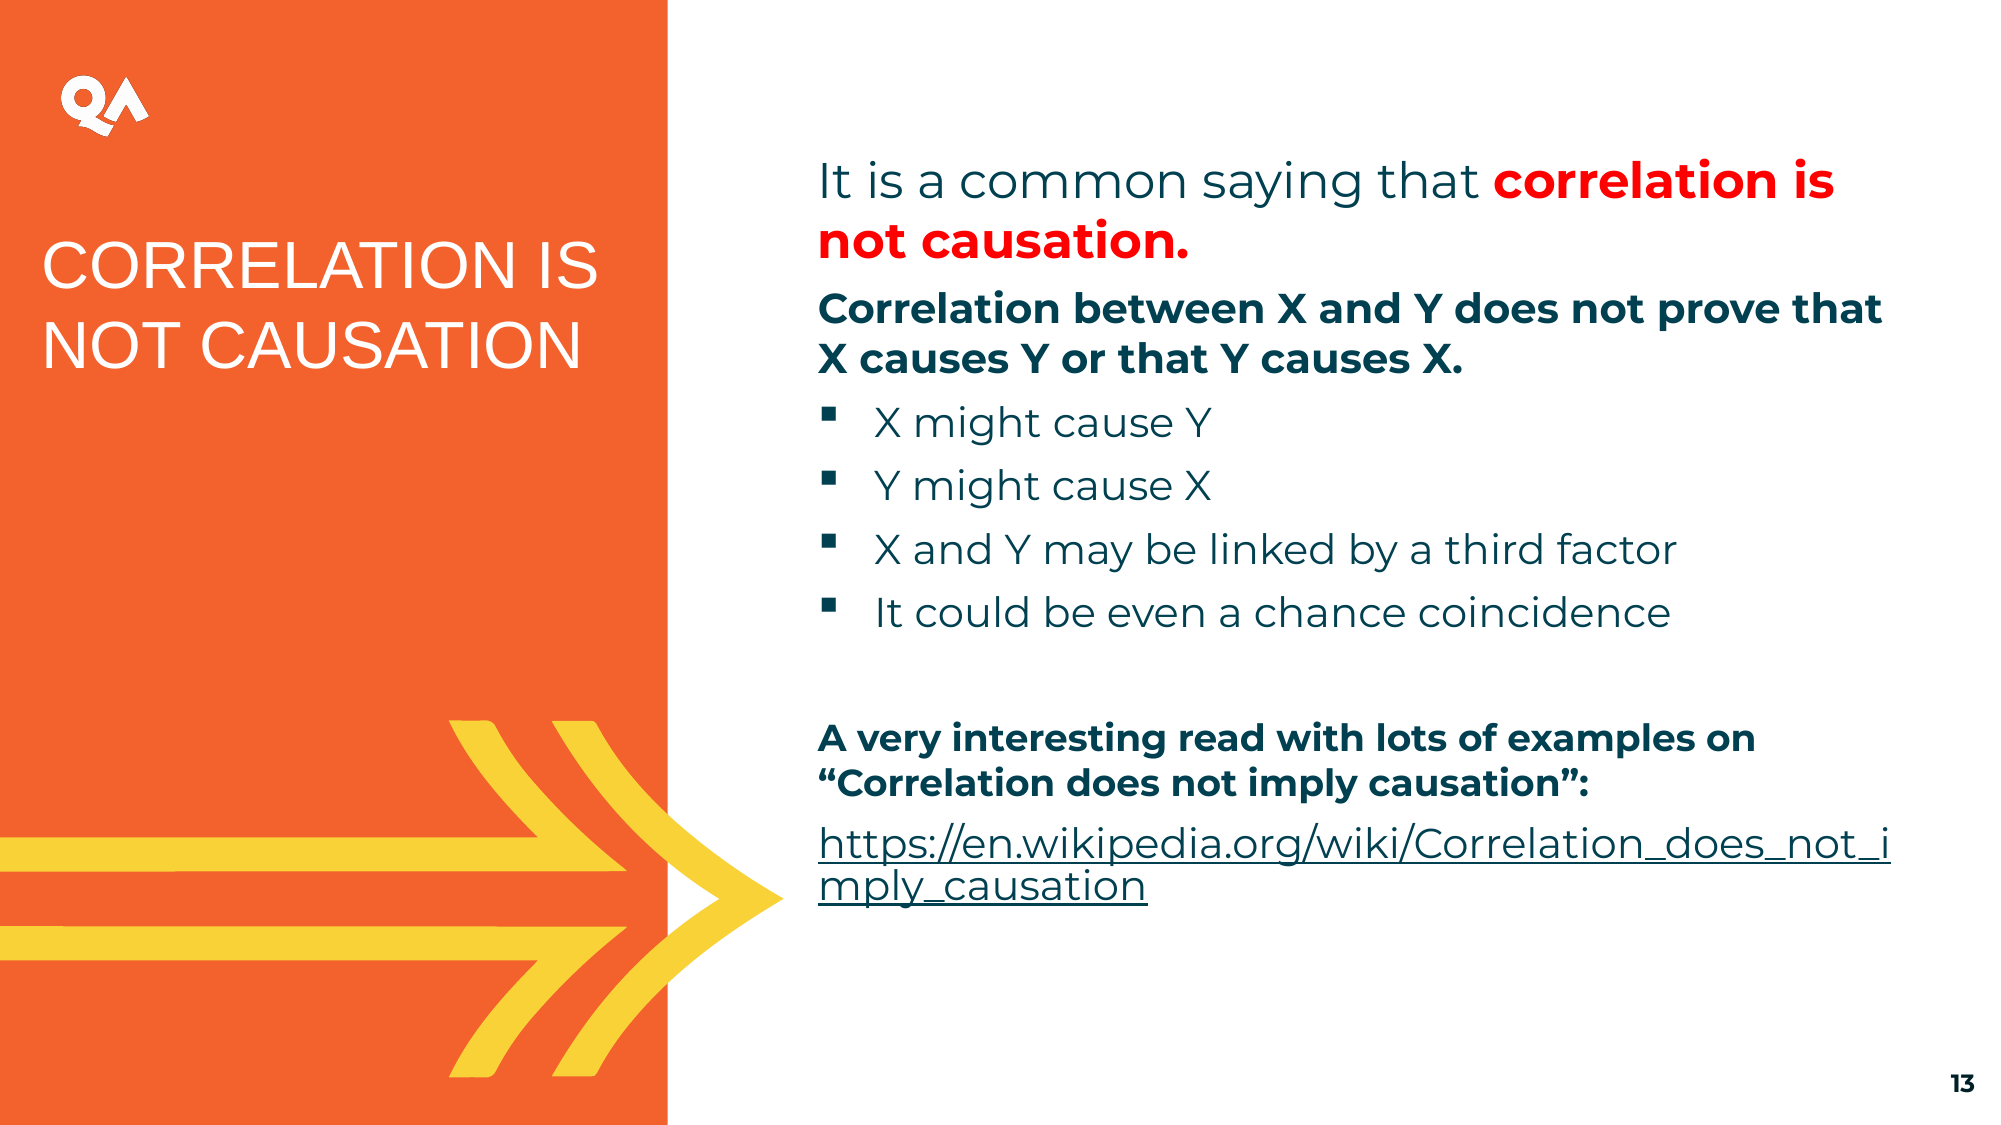

It is a common saying that correlation is not causation.
Correlation between X and Y does not prove that X causes Y or that Y causes X.
X might cause Y
Y might cause X
X and Y may be linked by a third factor
It could be even a chance coincidence

A very interesting read with lots of examples on “Correlation does not imply causation”:
https://en.wikipedia.org/wiki/Correlation_does_not_imply_causation

correlation is not causation
13